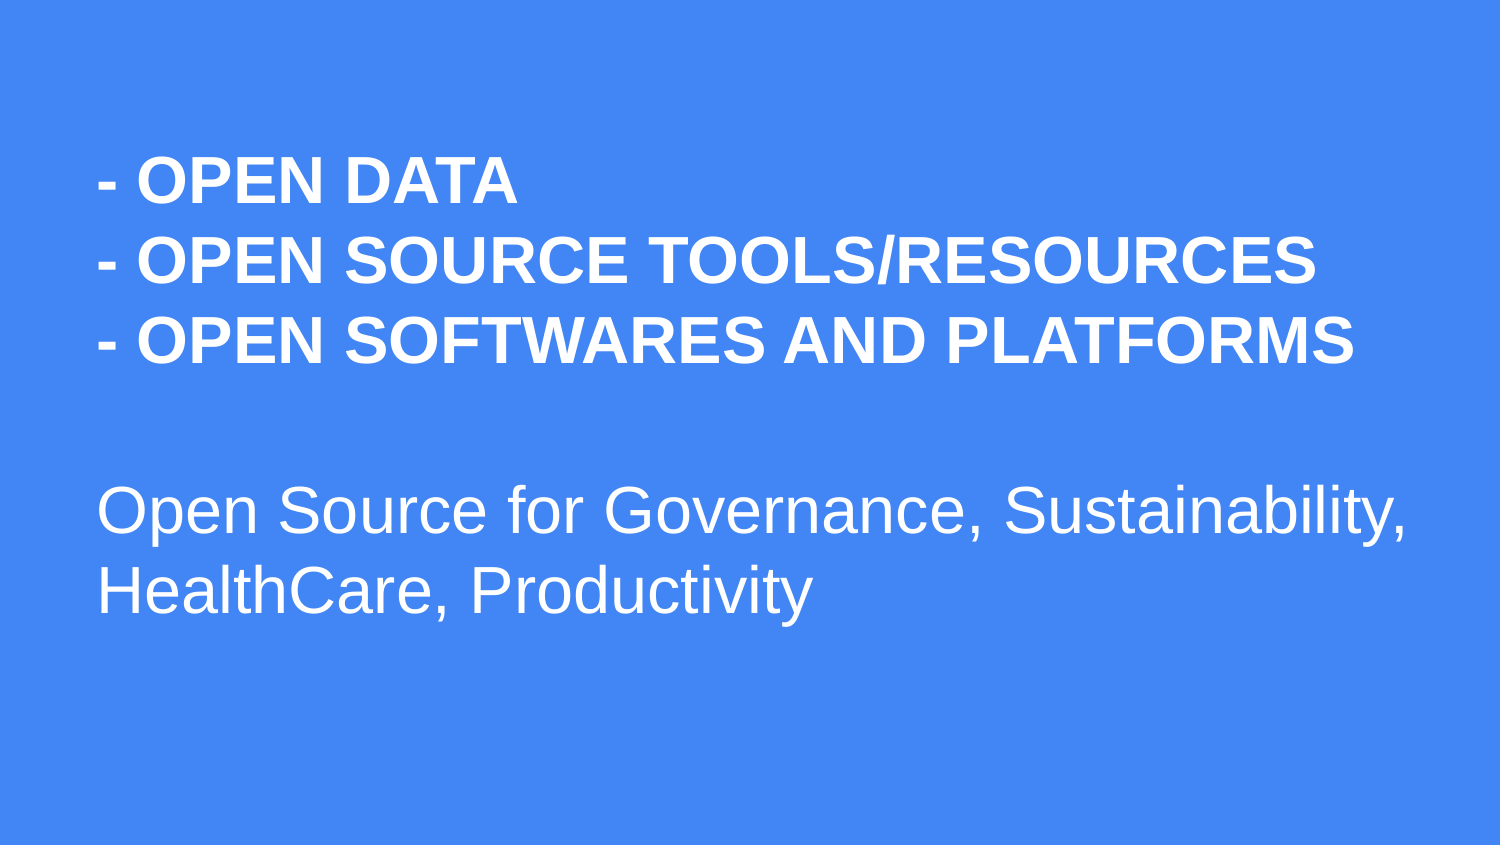

- OPEN DATA
- OPEN SOURCE TOOLS/RESOURCES
- OPEN SOFTWARES AND PLATFORMS
Open Source for Governance, Sustainability, HealthCare, Productivity